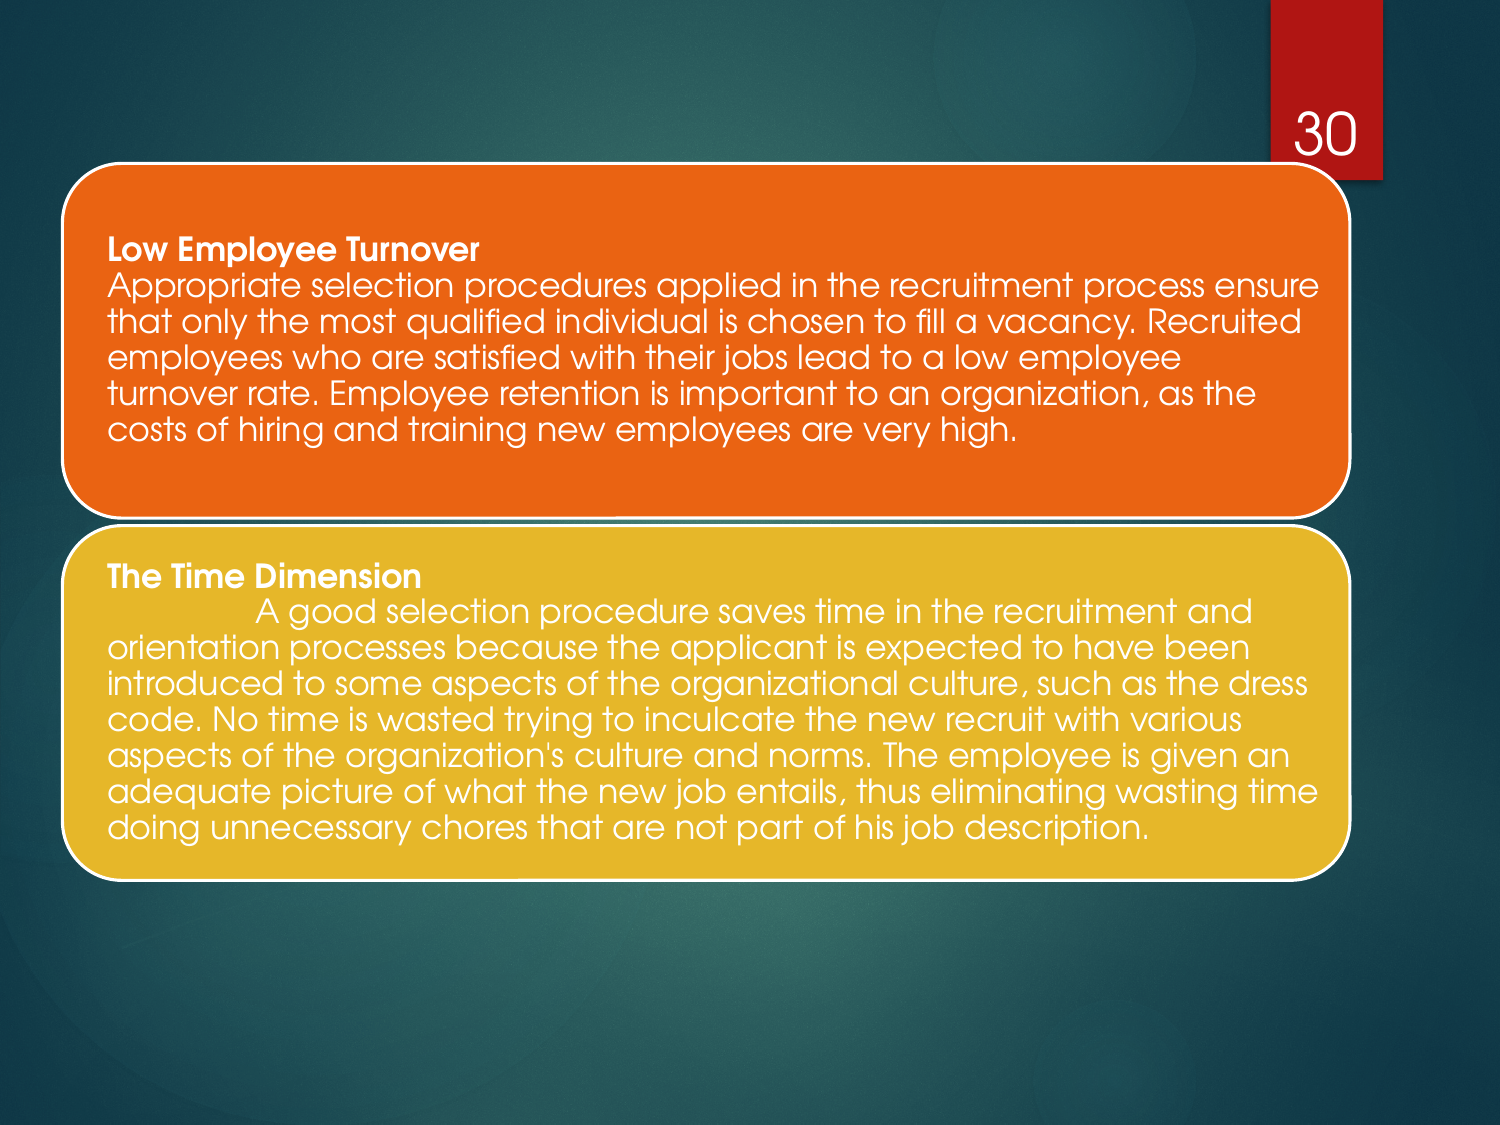

30
Low Employee Turnover                                                                                          Appropriate selection procedures applied in the recruitment process ensure that only the most qualified individual is chosen to fill a vacancy. Recruited employees who are satisfied with their jobs lead to a low employee turnover rate. Employee retention is important to an organization, as the costs of hiring and training new employees are very high.
The Time Dimension                                                                                                                  A good selection procedure saves time in the recruitment and orientation processes because the applicant is expected to have been introduced to some aspects of the organizational culture, such as the dress code. No time is wasted trying to inculcate the new recruit with various aspects of the organization's culture and norms. The employee is given an adequate picture of what the new job entails, thus eliminating wasting time doing unnecessary chores that are not part of his job description.